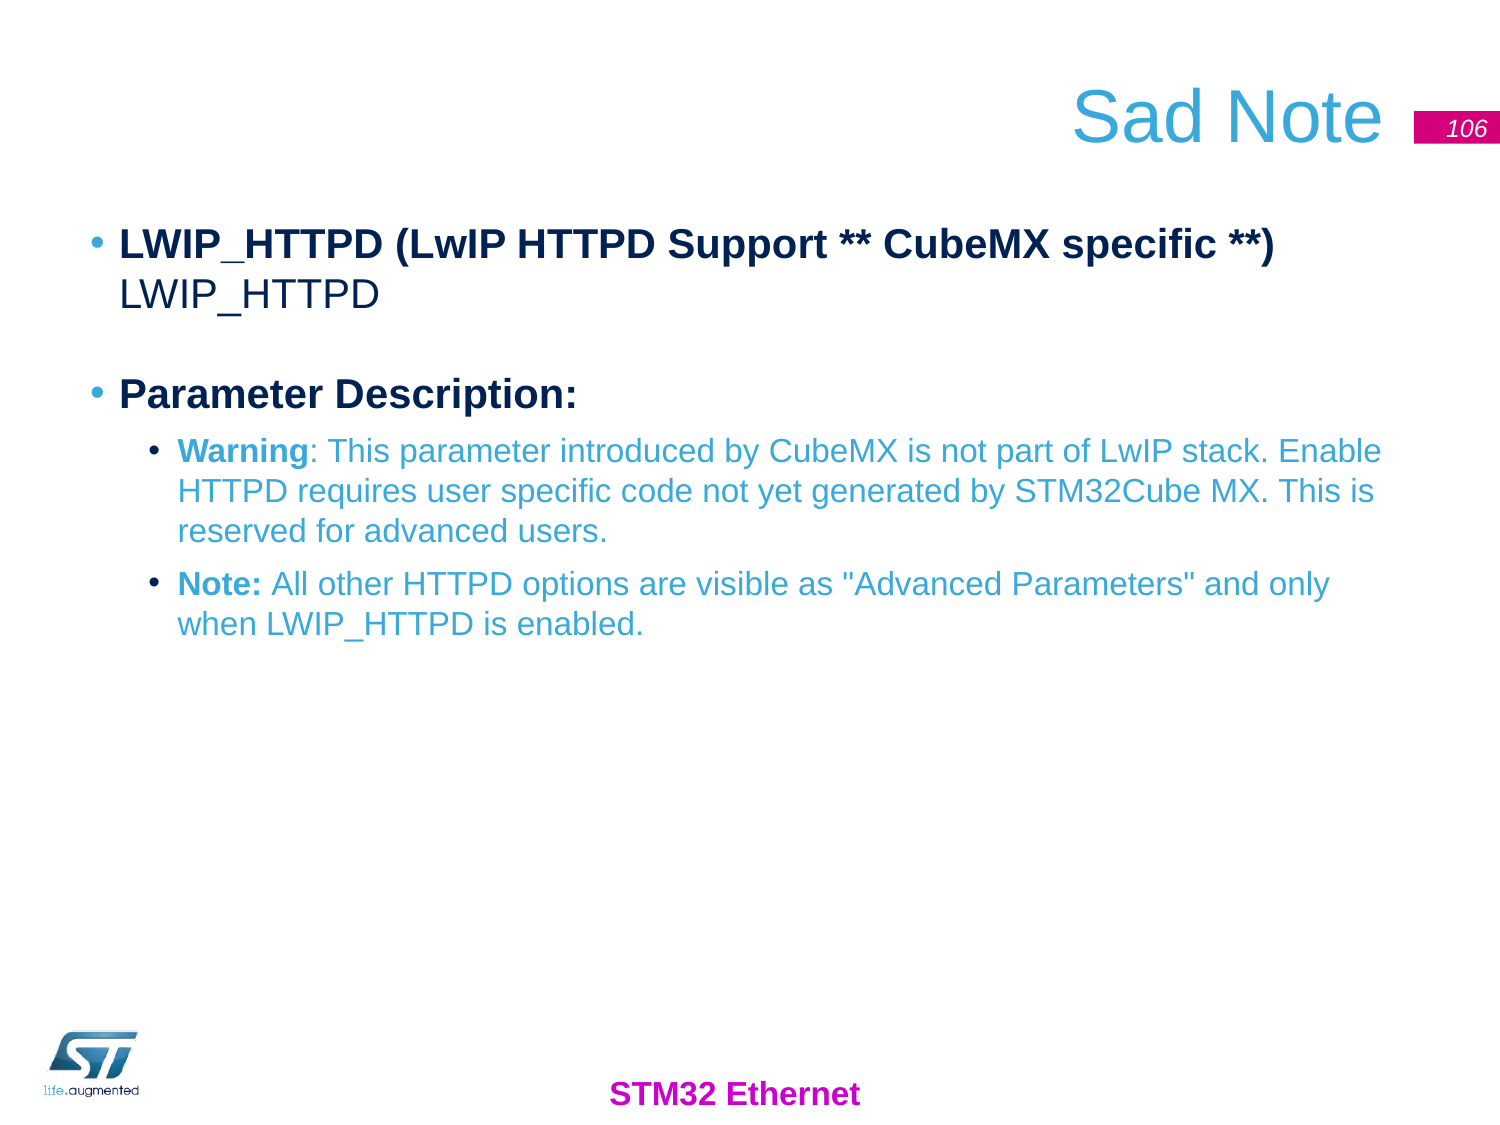

# Sad Note
106
LWIP_HTTPD (LwIP HTTPD Support ** CubeMX specific **)
LWIP_HTTPD
Parameter Description:
Warning: This parameter introduced by CubeMX is not part of LwIP stack. Enable HTTPD requires user specific code not yet generated by STM32Cube MX. This is reserved for advanced users.
Note: All other HTTPD options are visible as "Advanced Parameters" and only when LWIP_HTTPD is enabled.